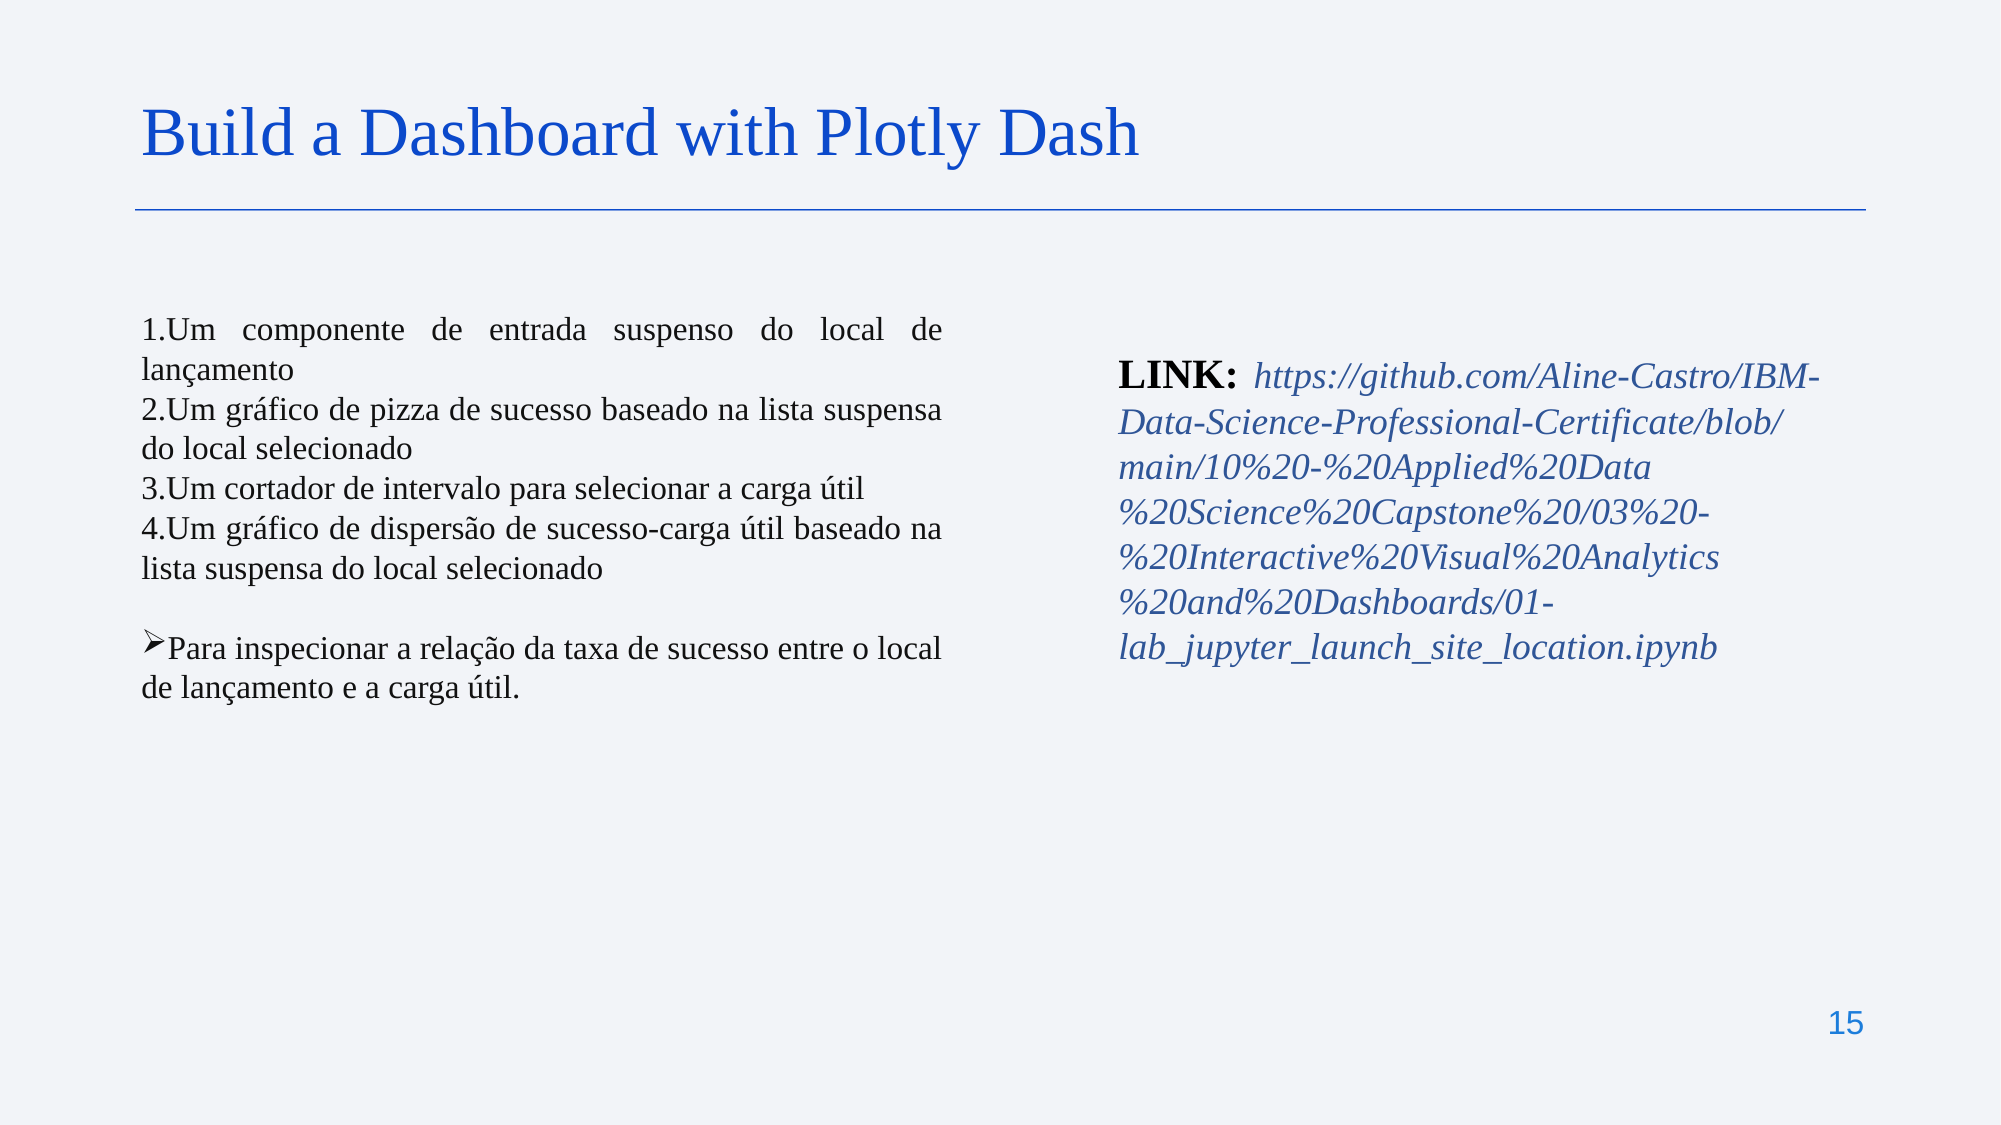

Build a Dashboard with Plotly Dash
Um componente de entrada suspenso do local de lançamento
Um gráfico de pizza de sucesso baseado na lista suspensa do local selecionado
Um cortador de intervalo para selecionar a carga útil
Um gráfico de dispersão de sucesso-carga útil baseado na lista suspensa do local selecionado

Para inspecionar a relação da taxa de sucesso entre o local de lançamento e a carga útil.

LINK: https://github.com/Aline-Castro/IBM-Data-Science-Professional-Certificate/blob/main/10%20-%20Applied%20Data%20Science%20Capstone%20/03%20-%20Interactive%20Visual%20Analytics%20and%20Dashboards/01-lab_jupyter_launch_site_location.ipynb

15